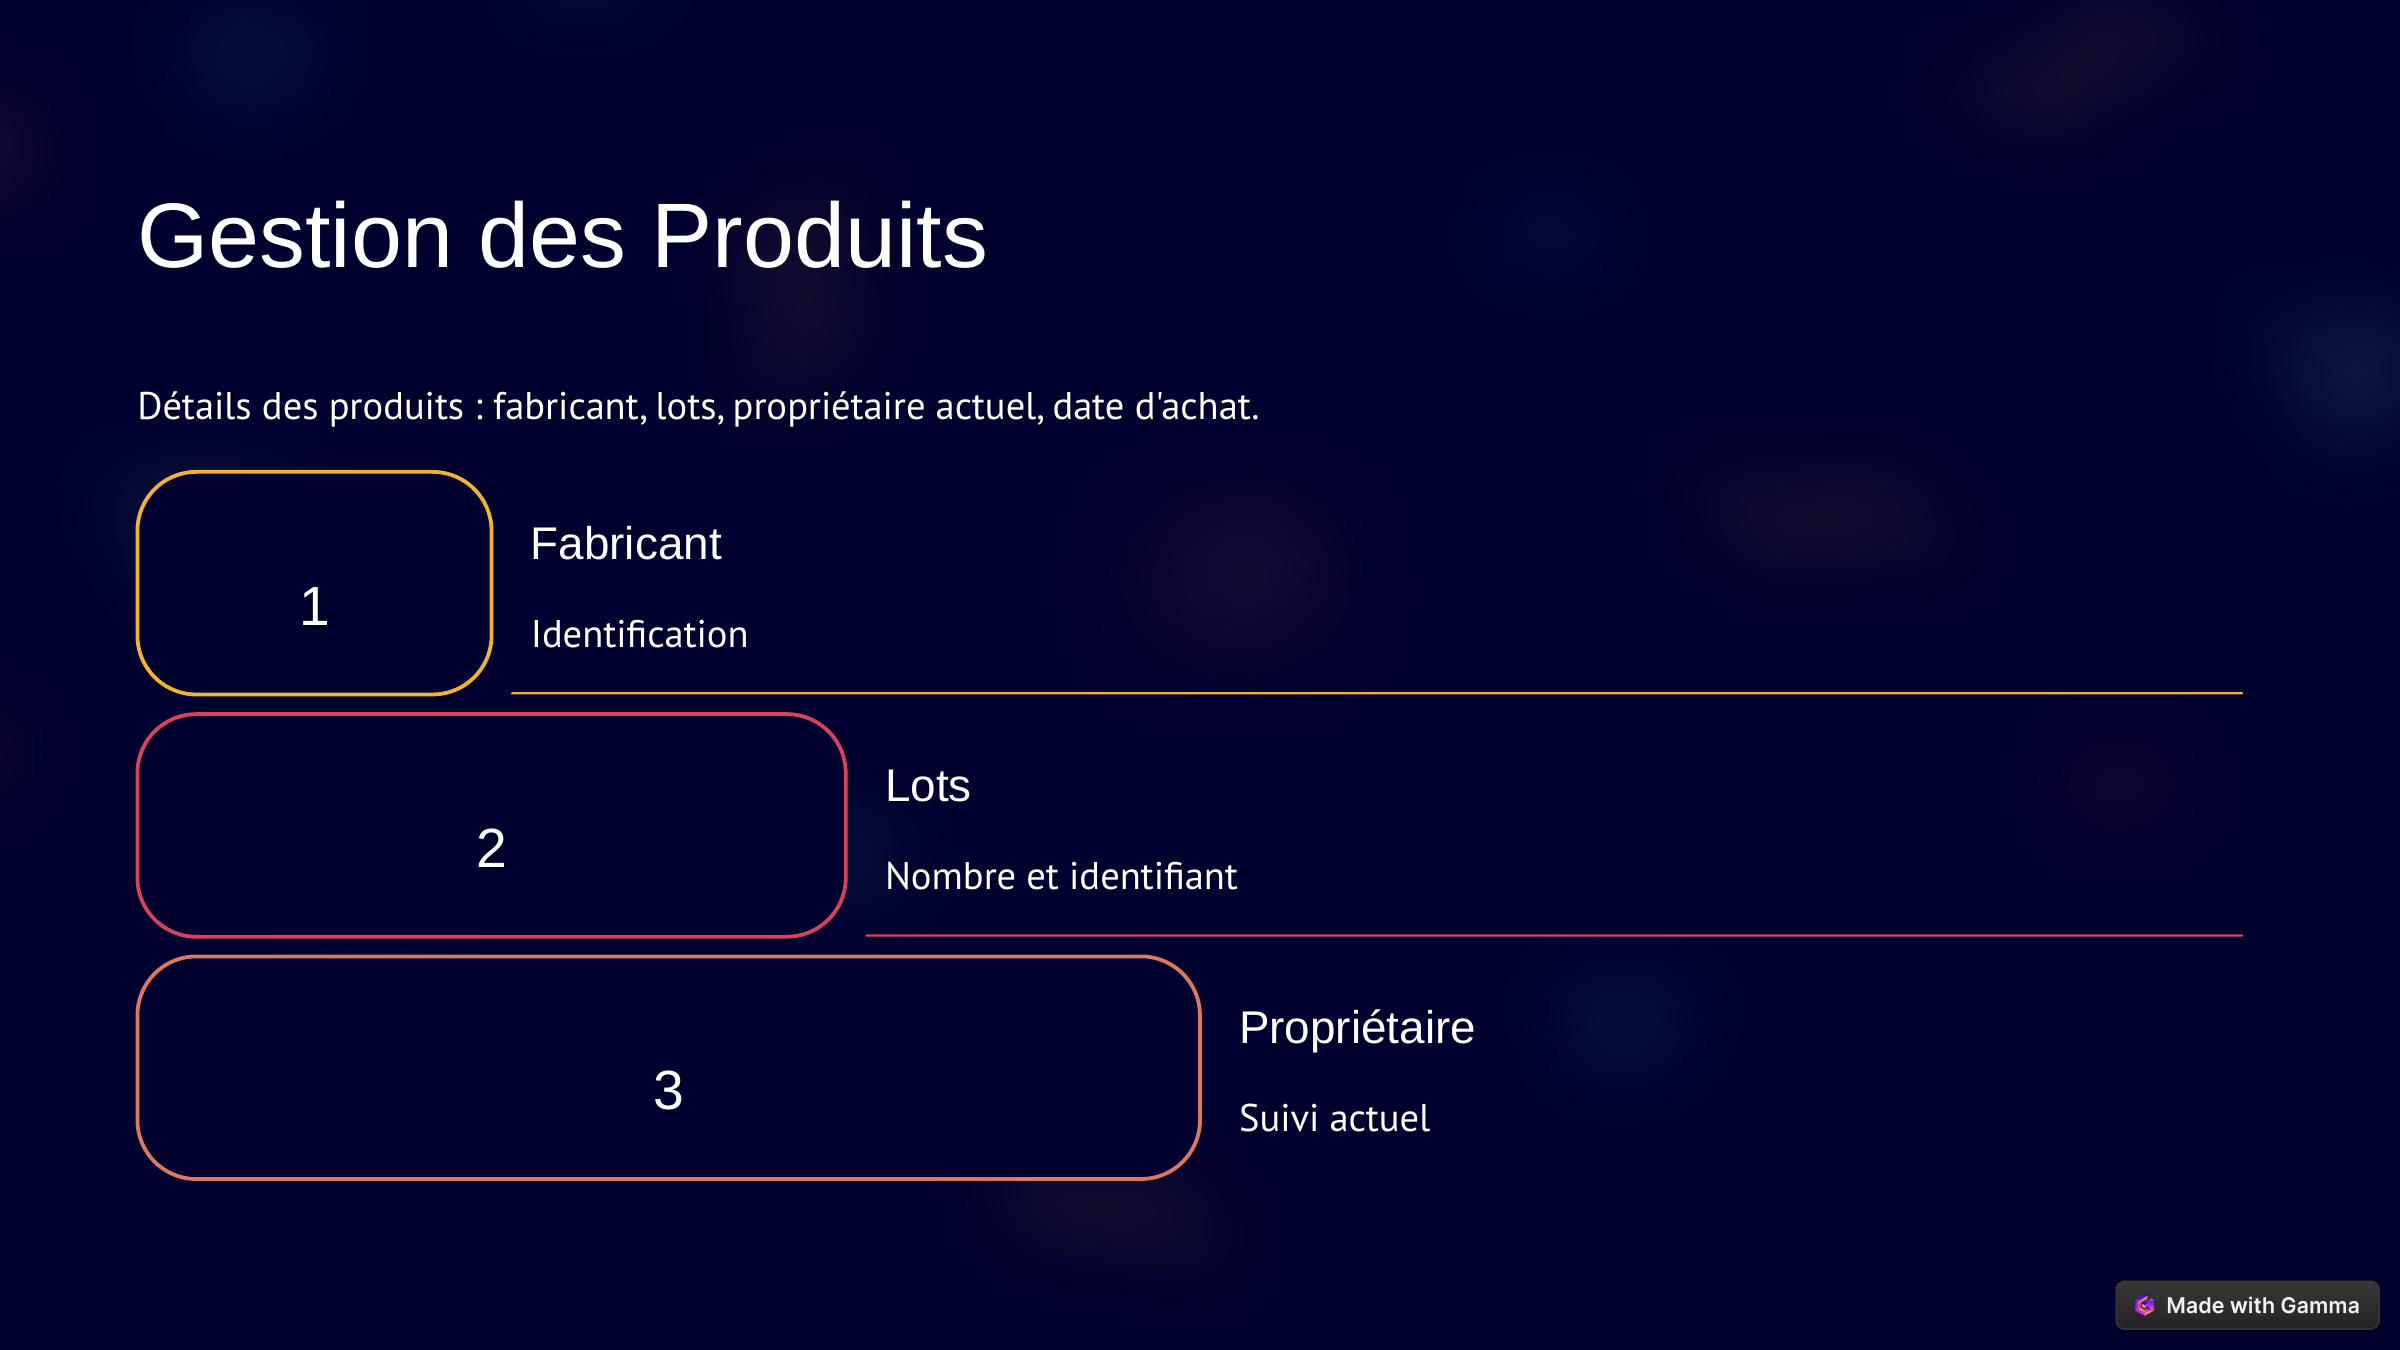

Gestion des Produits
Détails des produits : fabricant, lots, propriétaire actuel, date d'achat.

Fabricant
1
Identification

Lots
2
Nombre et identifiant

Propriétaire
3
Suivi actuel